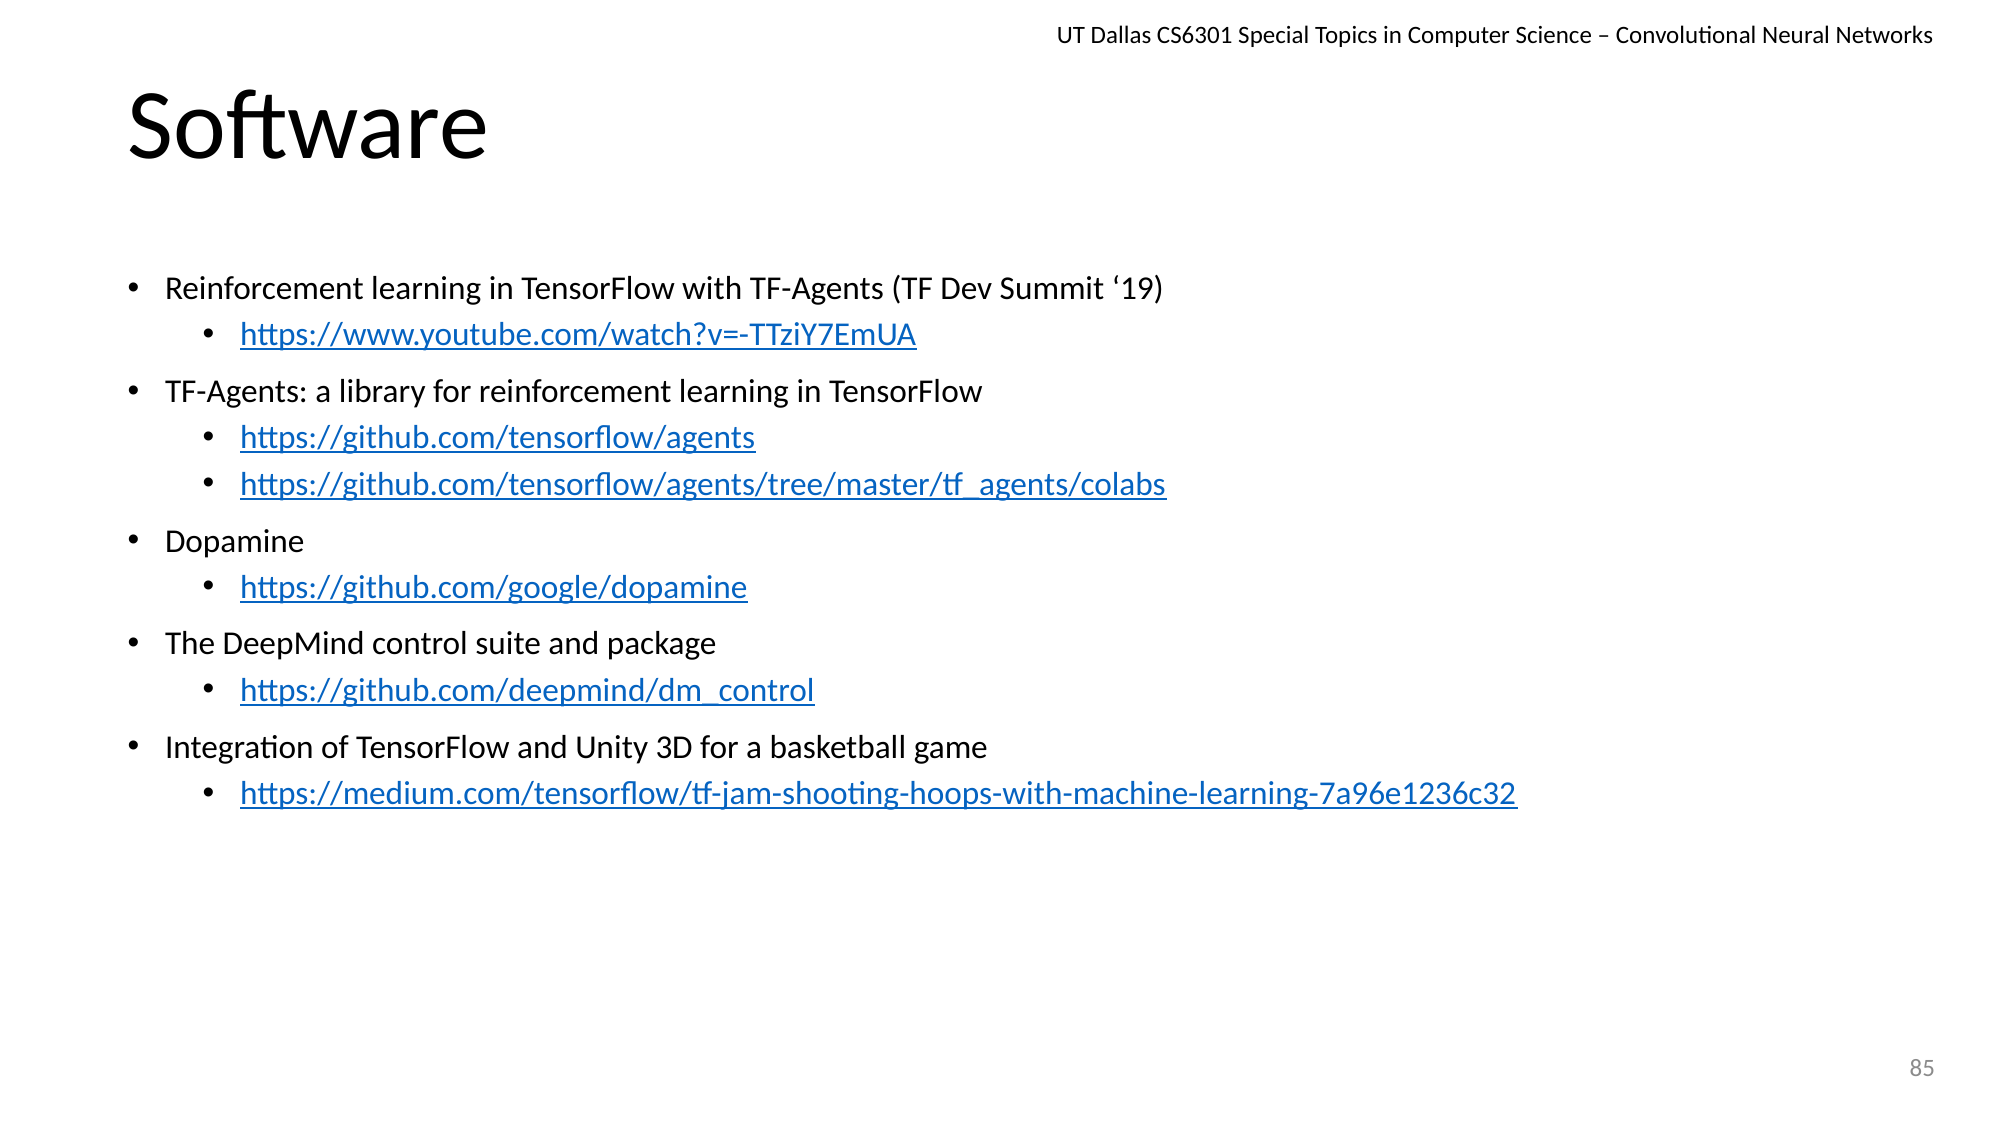

UT Dallas CS6301 Special Topics in Computer Science – Convolutional Neural Networks
# Software
Reinforcement learning in TensorFlow with TF-Agents (TF Dev Summit ‘19)
https://www.youtube.com/watch?v=-TTziY7EmUA
TF-Agents: a library for reinforcement learning in TensorFlow
https://github.com/tensorflow/agents
https://github.com/tensorflow/agents/tree/master/tf_agents/colabs
Dopamine
https://github.com/google/dopamine
The DeepMind control suite and package
https://github.com/deepmind/dm_control
Integration of TensorFlow and Unity 3D for a basketball game
https://medium.com/tensorflow/tf-jam-shooting-hoops-with-machine-learning-7a96e1236c32

85